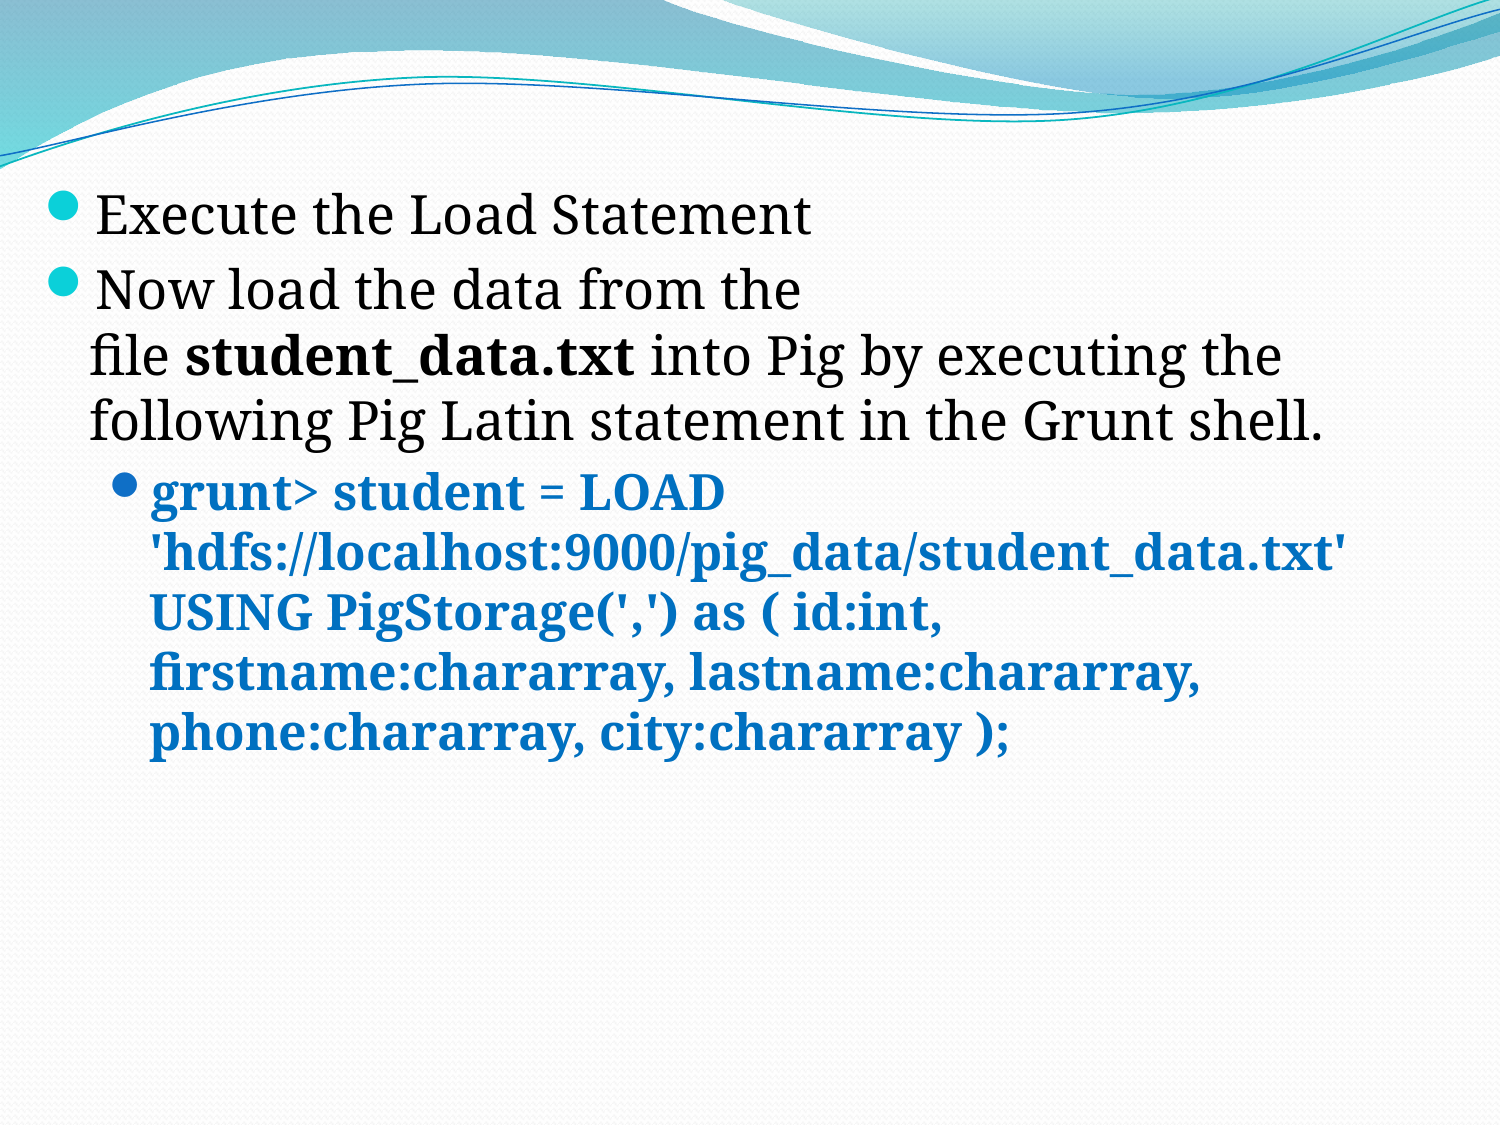

Execute the Load Statement
Now load the data from the file student_data.txt into Pig by executing the following Pig Latin statement in the Grunt shell.
grunt> student = LOAD 'hdfs://localhost:9000/pig_data/student_data.txt' USING PigStorage(',') as ( id:int, firstname:chararray, lastname:chararray, phone:chararray, city:chararray );